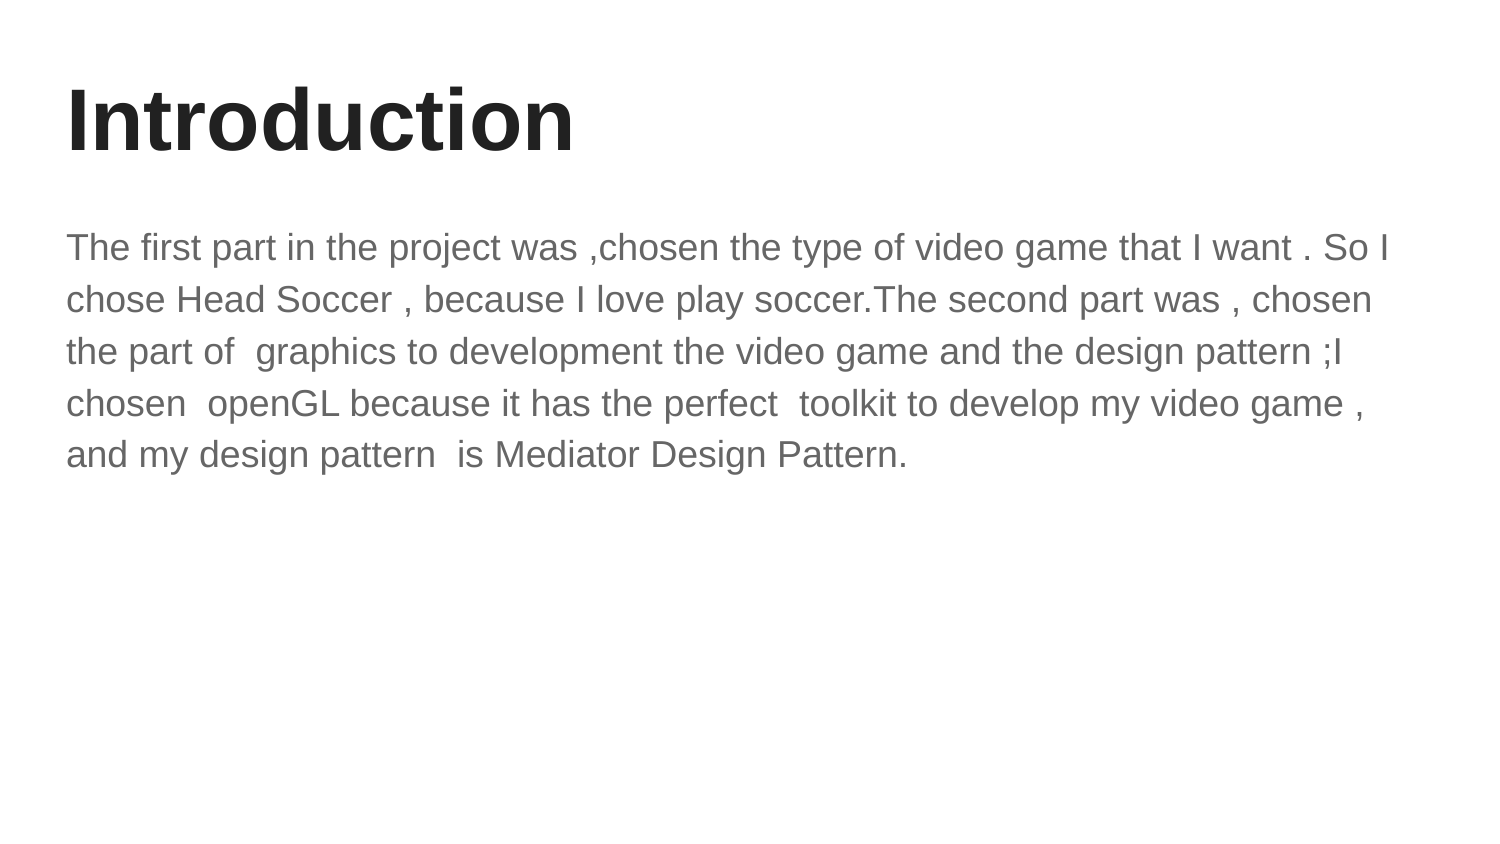

# Introduction
The first part in the project was ,chosen the type of video game that I want . So I chose Head Soccer , because I love play soccer.The second part was , chosen the part of  graphics to development the video game and the design pattern ;I chosen  openGL because it has the perfect  toolkit to develop my video game , and my design pattern  is Mediator Design Pattern.